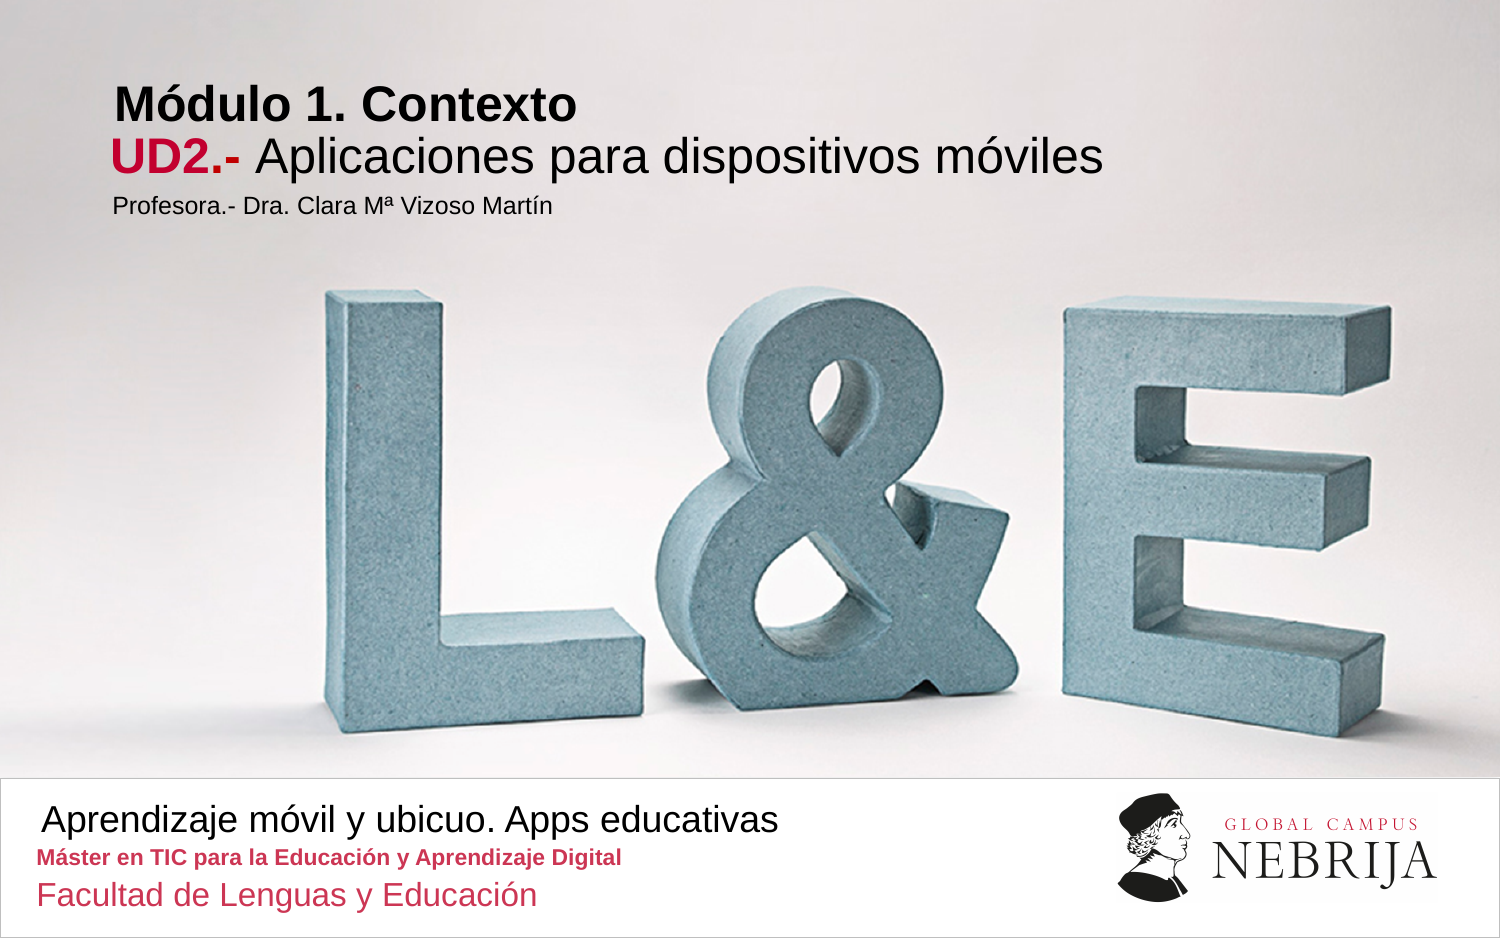

Módulo 1. Contexto
UD2.- Aplicaciones para dispositivos móviles
Profesora.- Dra. Clara Mª Vizoso Martín
Aprendizaje móvil y ubicuo. Apps educativas
Máster en TIC para la Educación y Aprendizaje Digital
Facultad de Lenguas y Educación